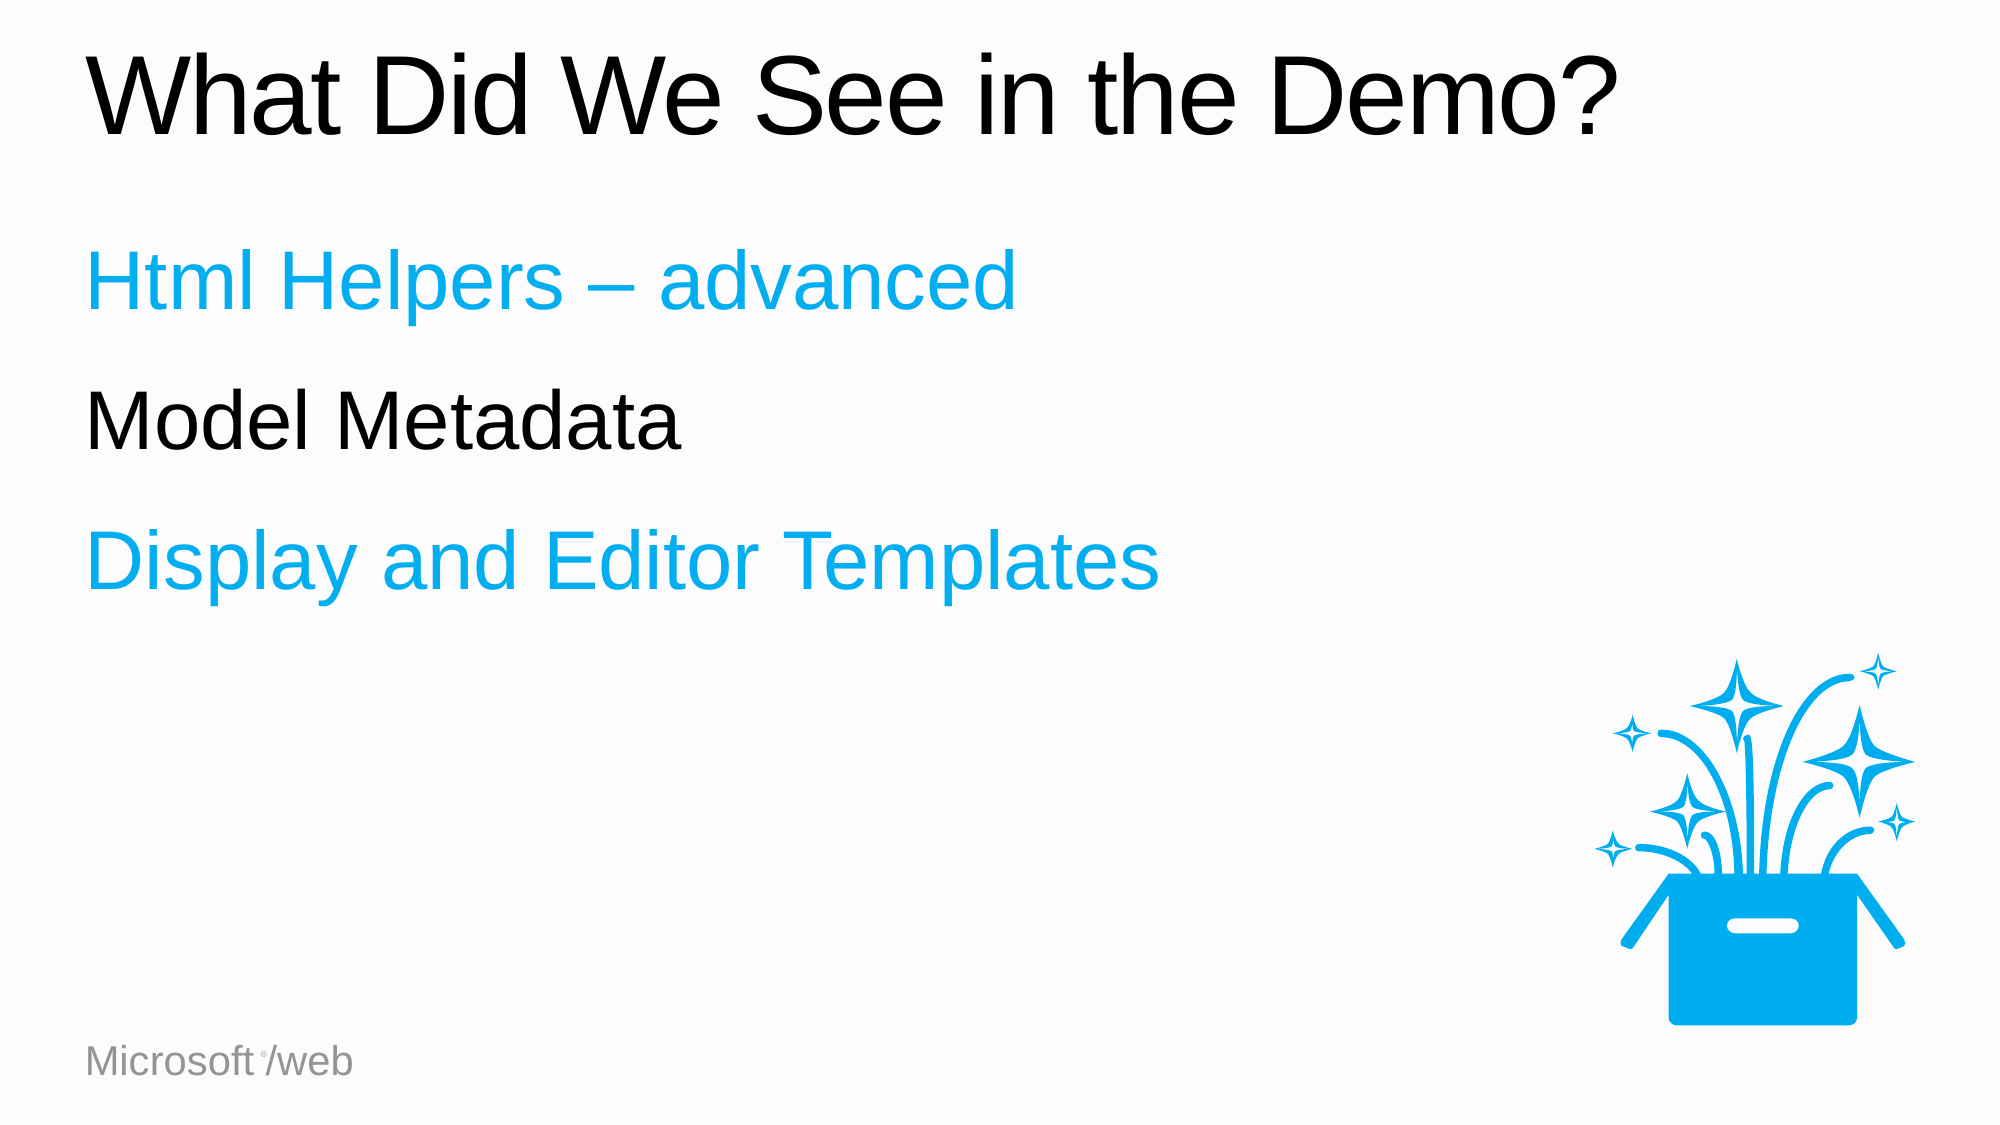

# What Did We See in the Demo?
Html Helpers – advanced
Model Metadata
Display and Editor Templates